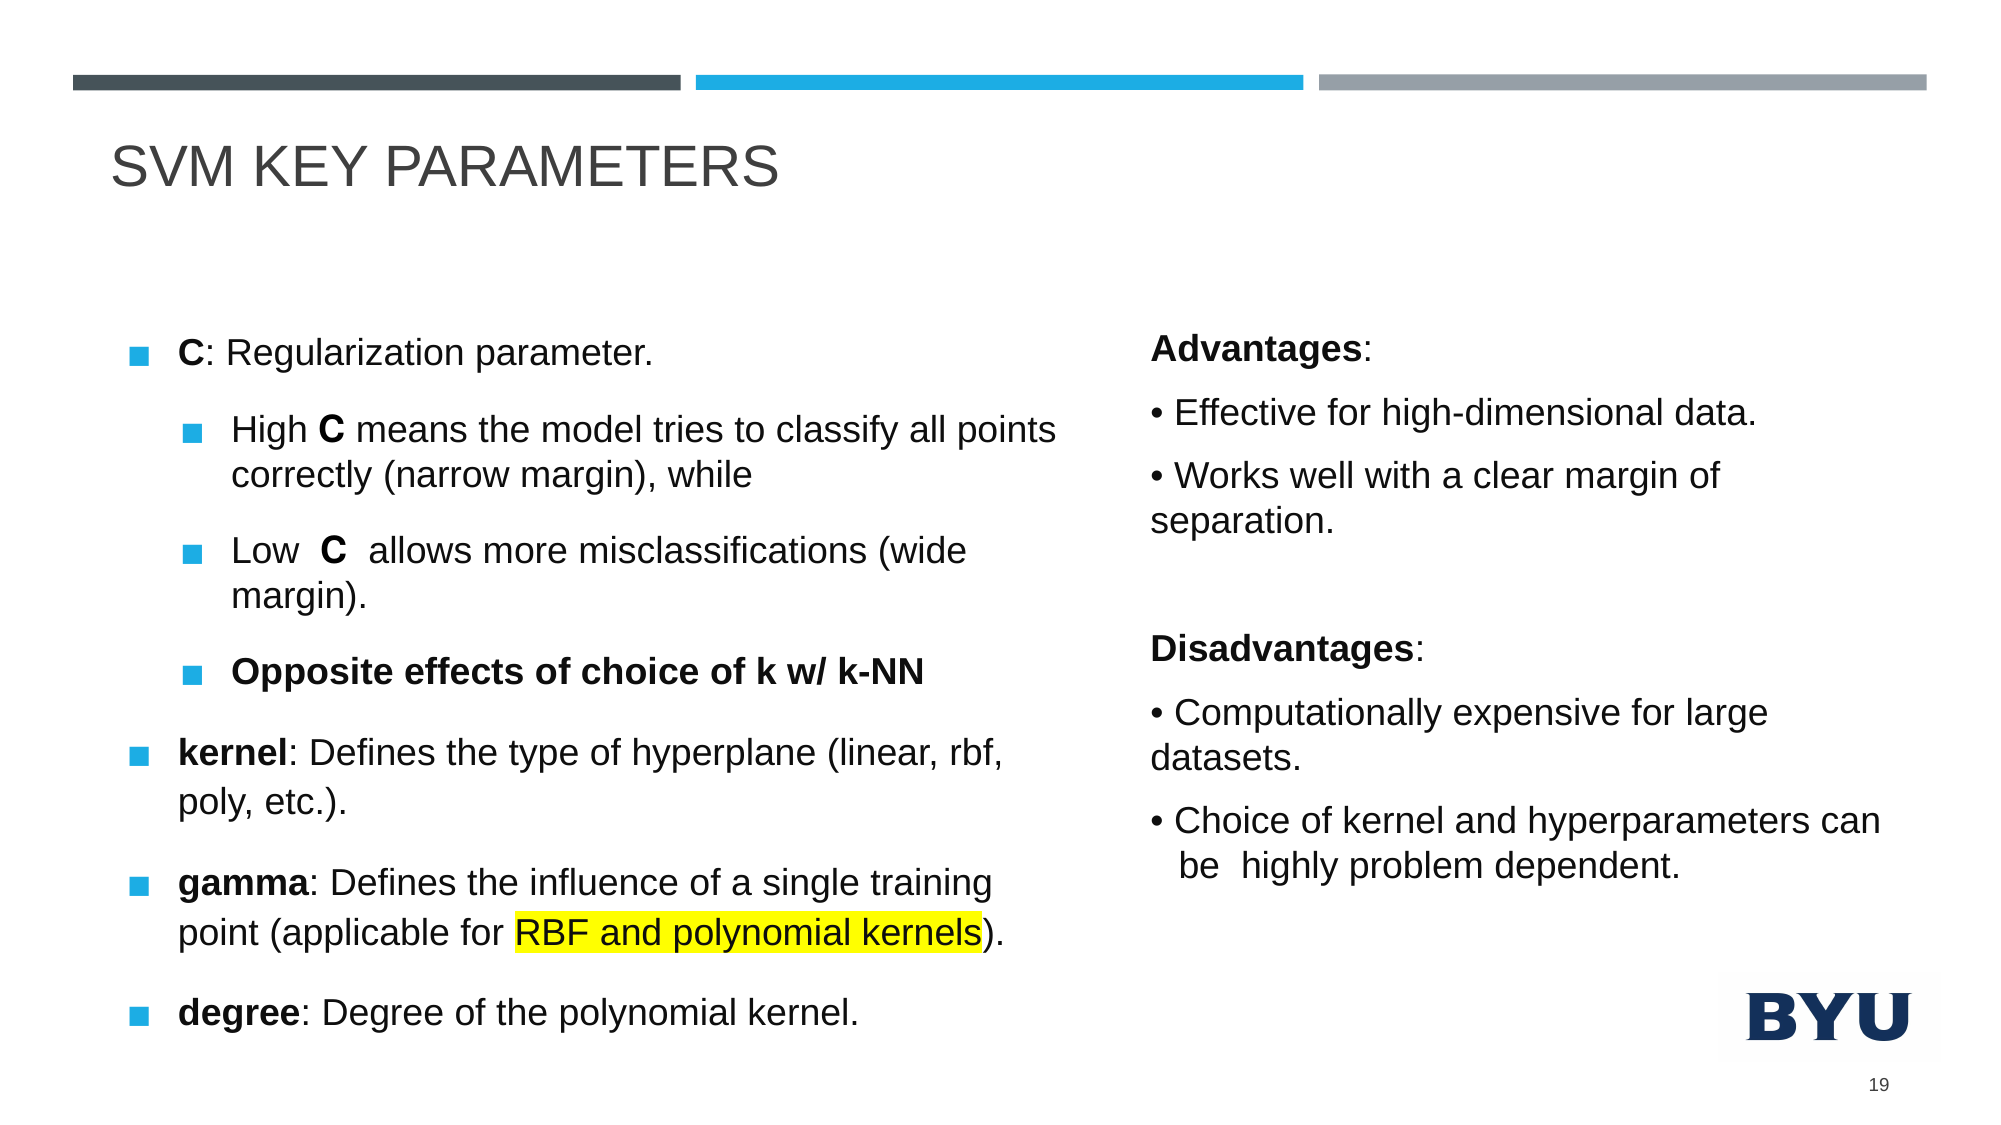

# SVM KEY PARAMETERS
C: Regularization parameter.
High C means the model tries to classify all points correctly (narrow margin), while
Low  C  allows more misclassifications (wide margin).
Opposite effects of choice of k w/ k-NN
kernel: Defines the type of hyperplane (linear, rbf, poly, etc.).
gamma: Defines the influence of a single training point (applicable for RBF and polynomial kernels).
degree: Degree of the polynomial kernel.

Advantages:
• Effective for high-dimensional data.
• Works well with a clear margin of separation.

Disadvantages:
• Computationally expensive for large datasets.
• Choice of kernel and hyperparameters can be  highly problem dependent.
19